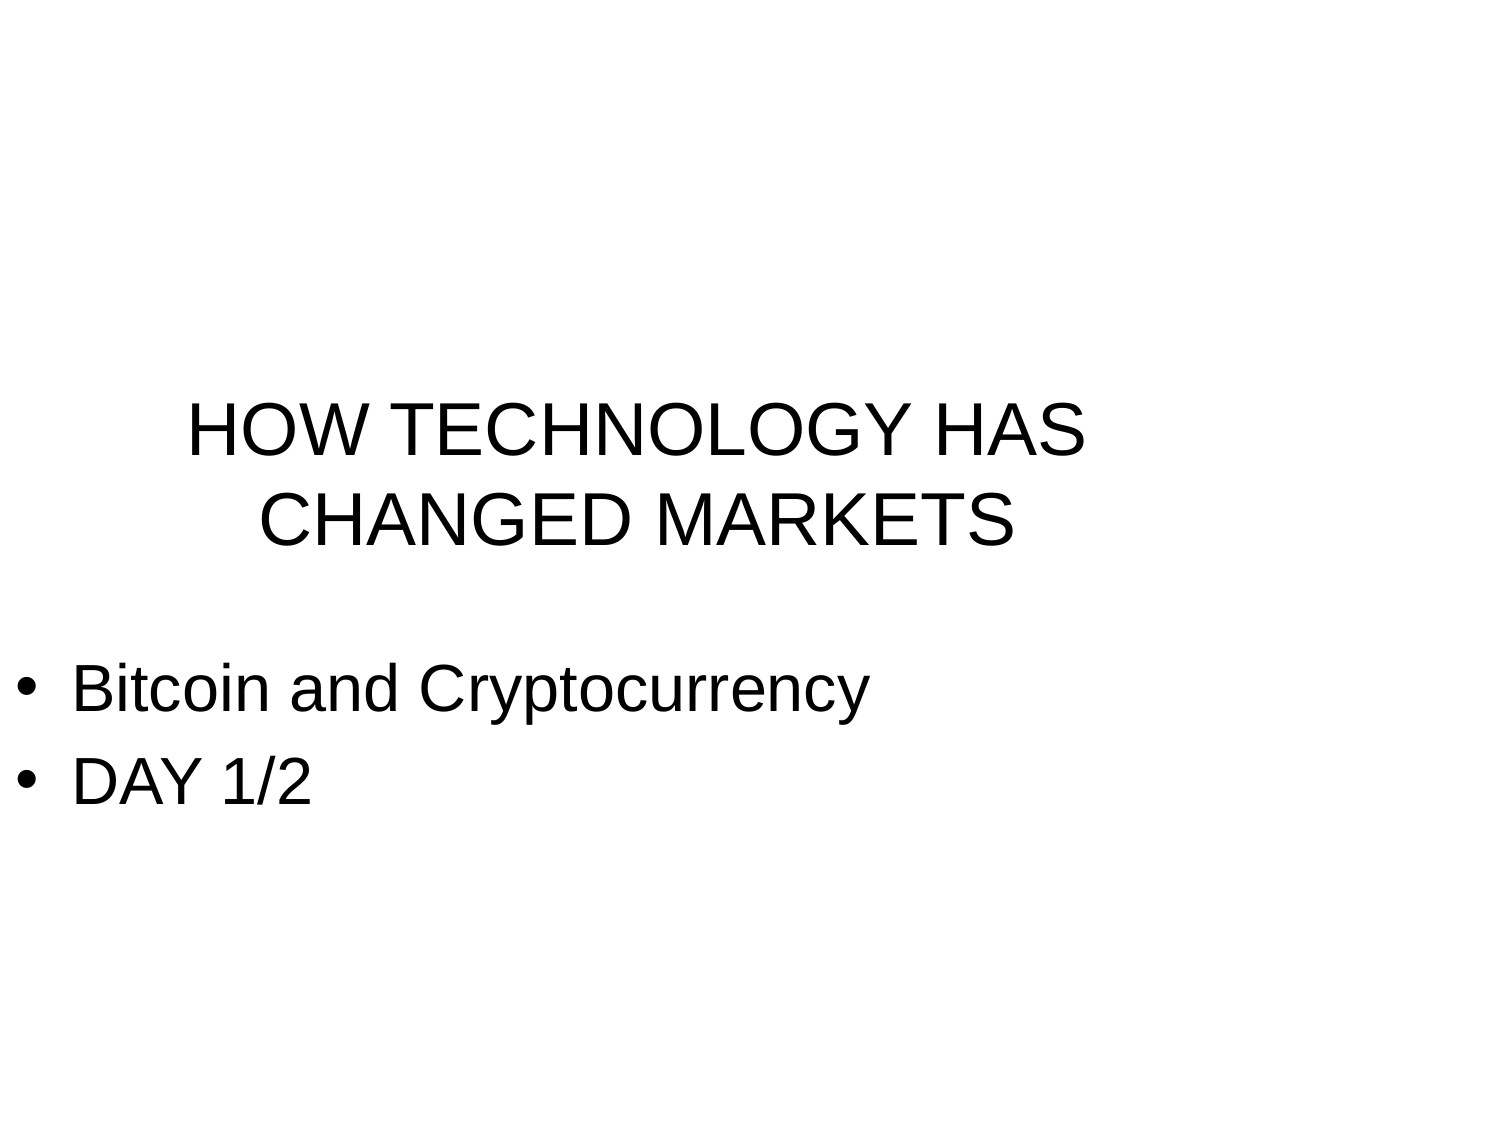

HOW TECHNOLOGY HAS CHANGED MARKETS
Bitcoin and Cryptocurrency
DAY 1/2